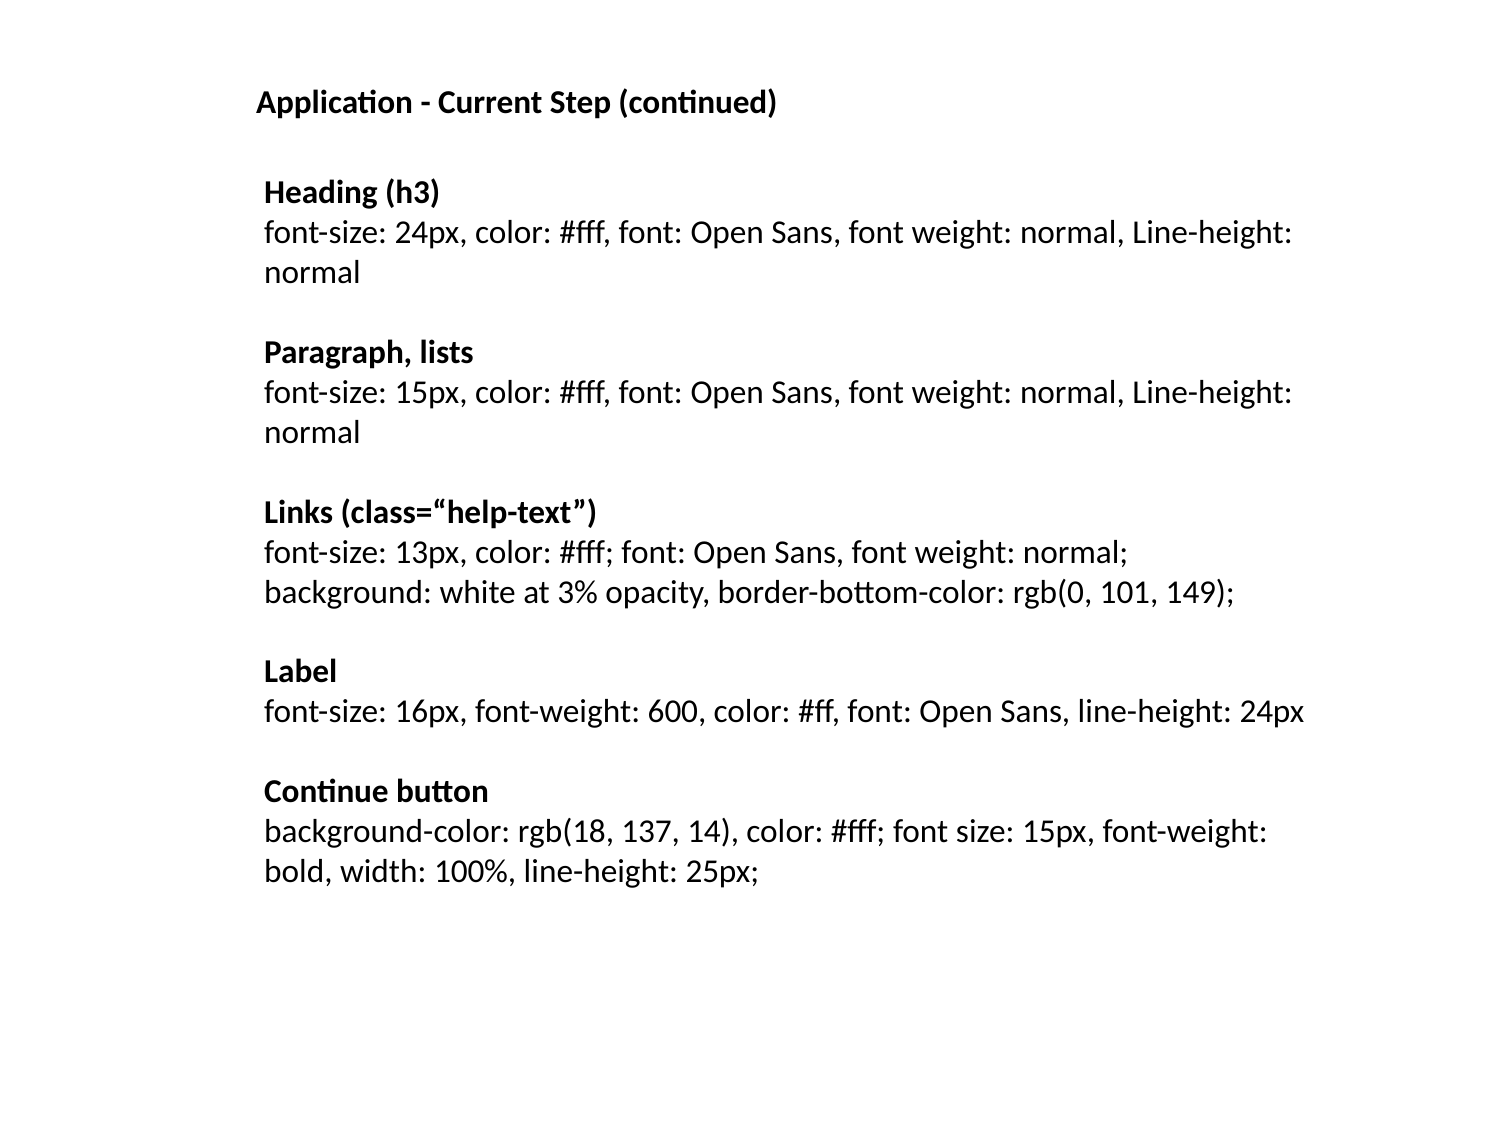

Application - Current Step (continued)
Heading (h3)
font-size: 24px, color: #fff, font: Open Sans, font weight: normal, Line-height: normal

Paragraph, lists
font-size: 15px, color: #fff, font: Open Sans, font weight: normal, Line-height: normal

Links (class=“help-text”)
font-size: 13px, color: #fff; font: Open Sans, font weight: normal;
background: white at 3% opacity, border-bottom-color: rgb(0, 101, 149);

Label
font-size: 16px, font-weight: 600, color: #ff, font: Open Sans, line-height: 24px

Continue button
background-color: rgb(18, 137, 14), color: #fff; font size: 15px, font-weight: bold, width: 100%, line-height: 25px;